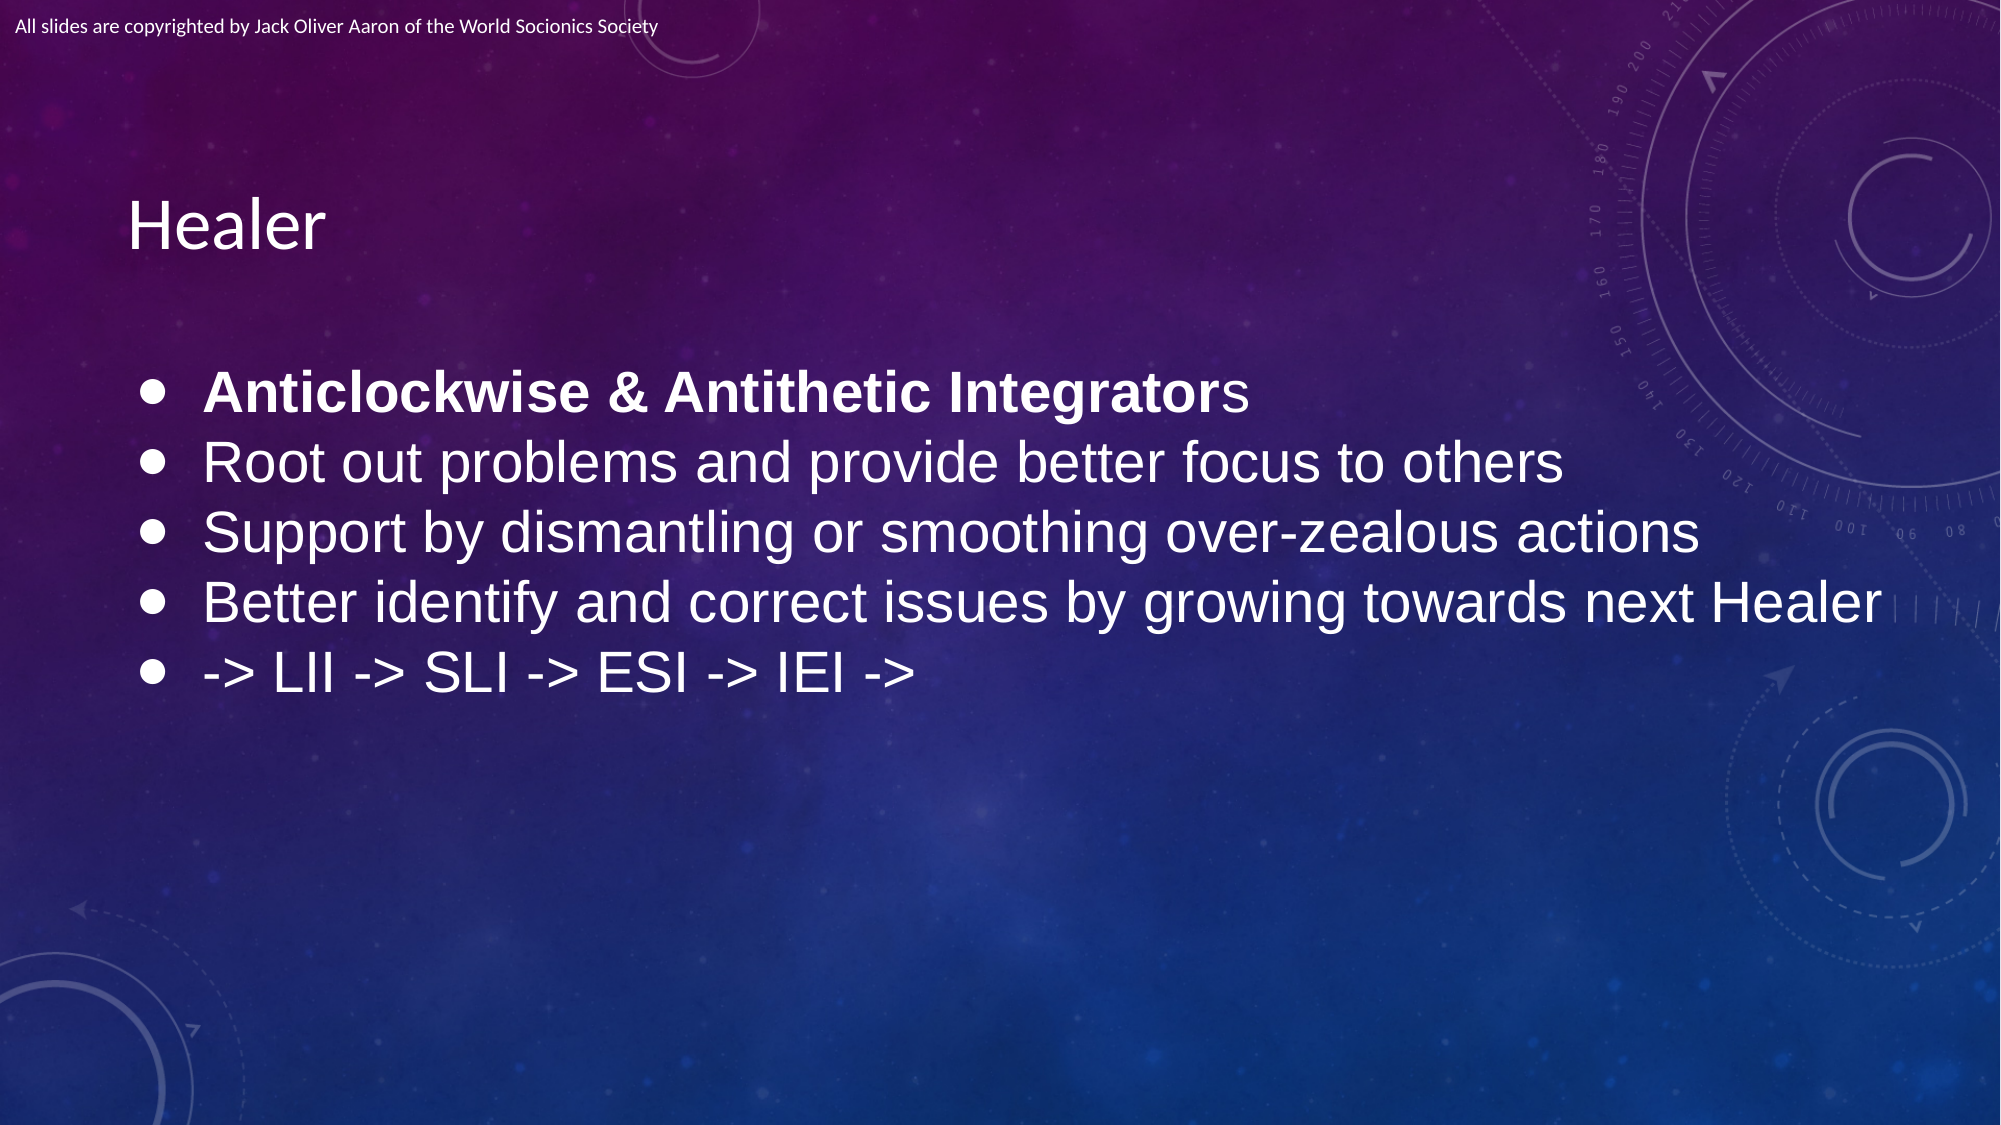

All slides are copyrighted by Jack Oliver Aaron of the World Socionics Society
# Healer
Anticlockwise & Antithetic Integrators
Root out problems and provide better focus to others
Support by dismantling or smoothing over-zealous actions
Better identify and correct issues by growing towards next Healer
-> LII -> SLI -> ESI -> IEI ->